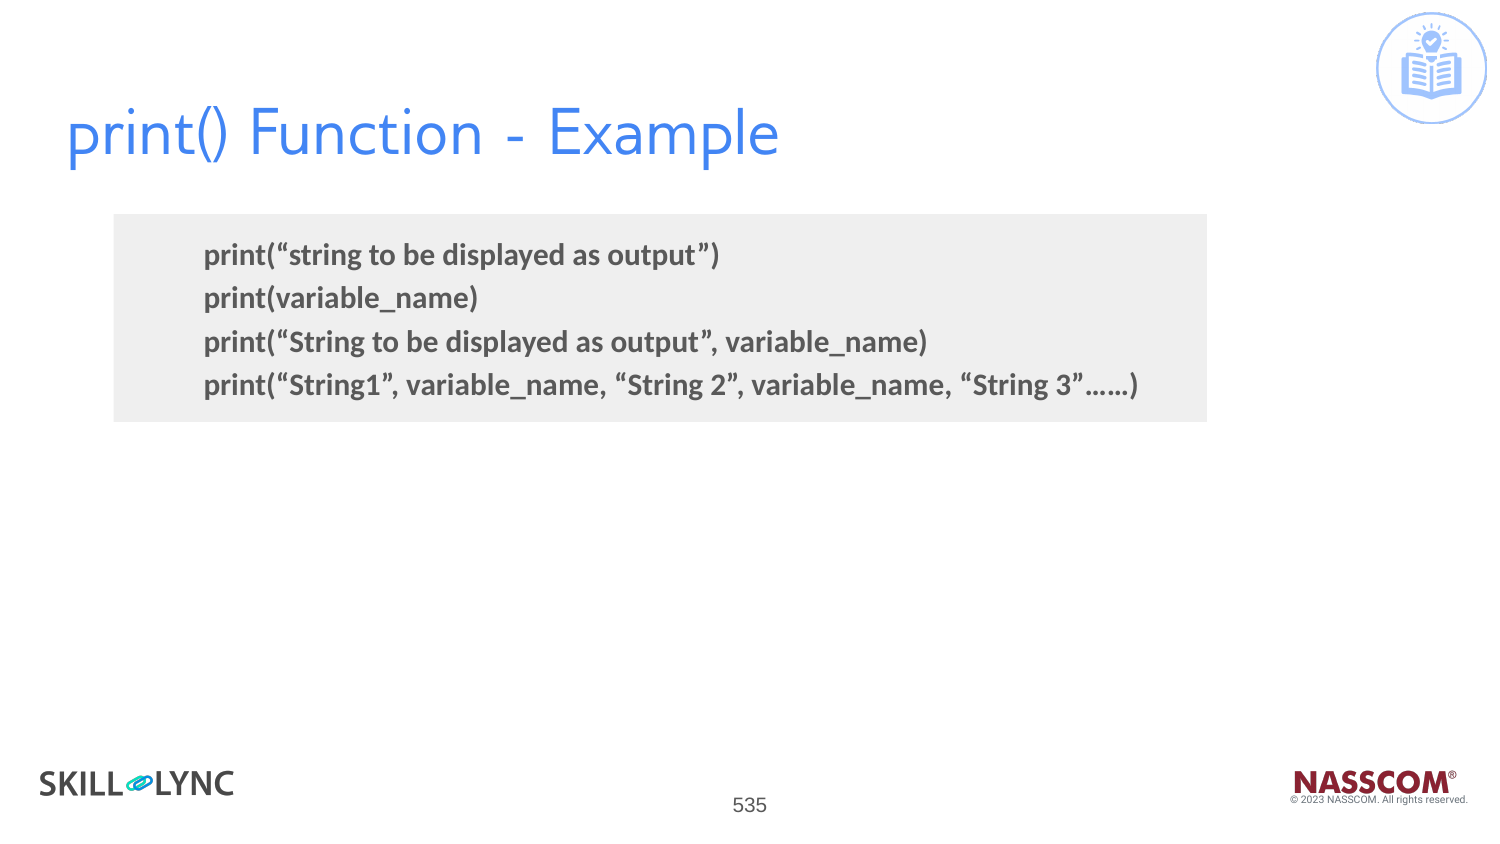

# print() Function - Example
print(“string to be displayed as output”)
print(variable_name)
print(“String to be displayed as output”, variable_name)
print(“String1”, variable_name, “String 2”, variable_name, “String 3”……)
535